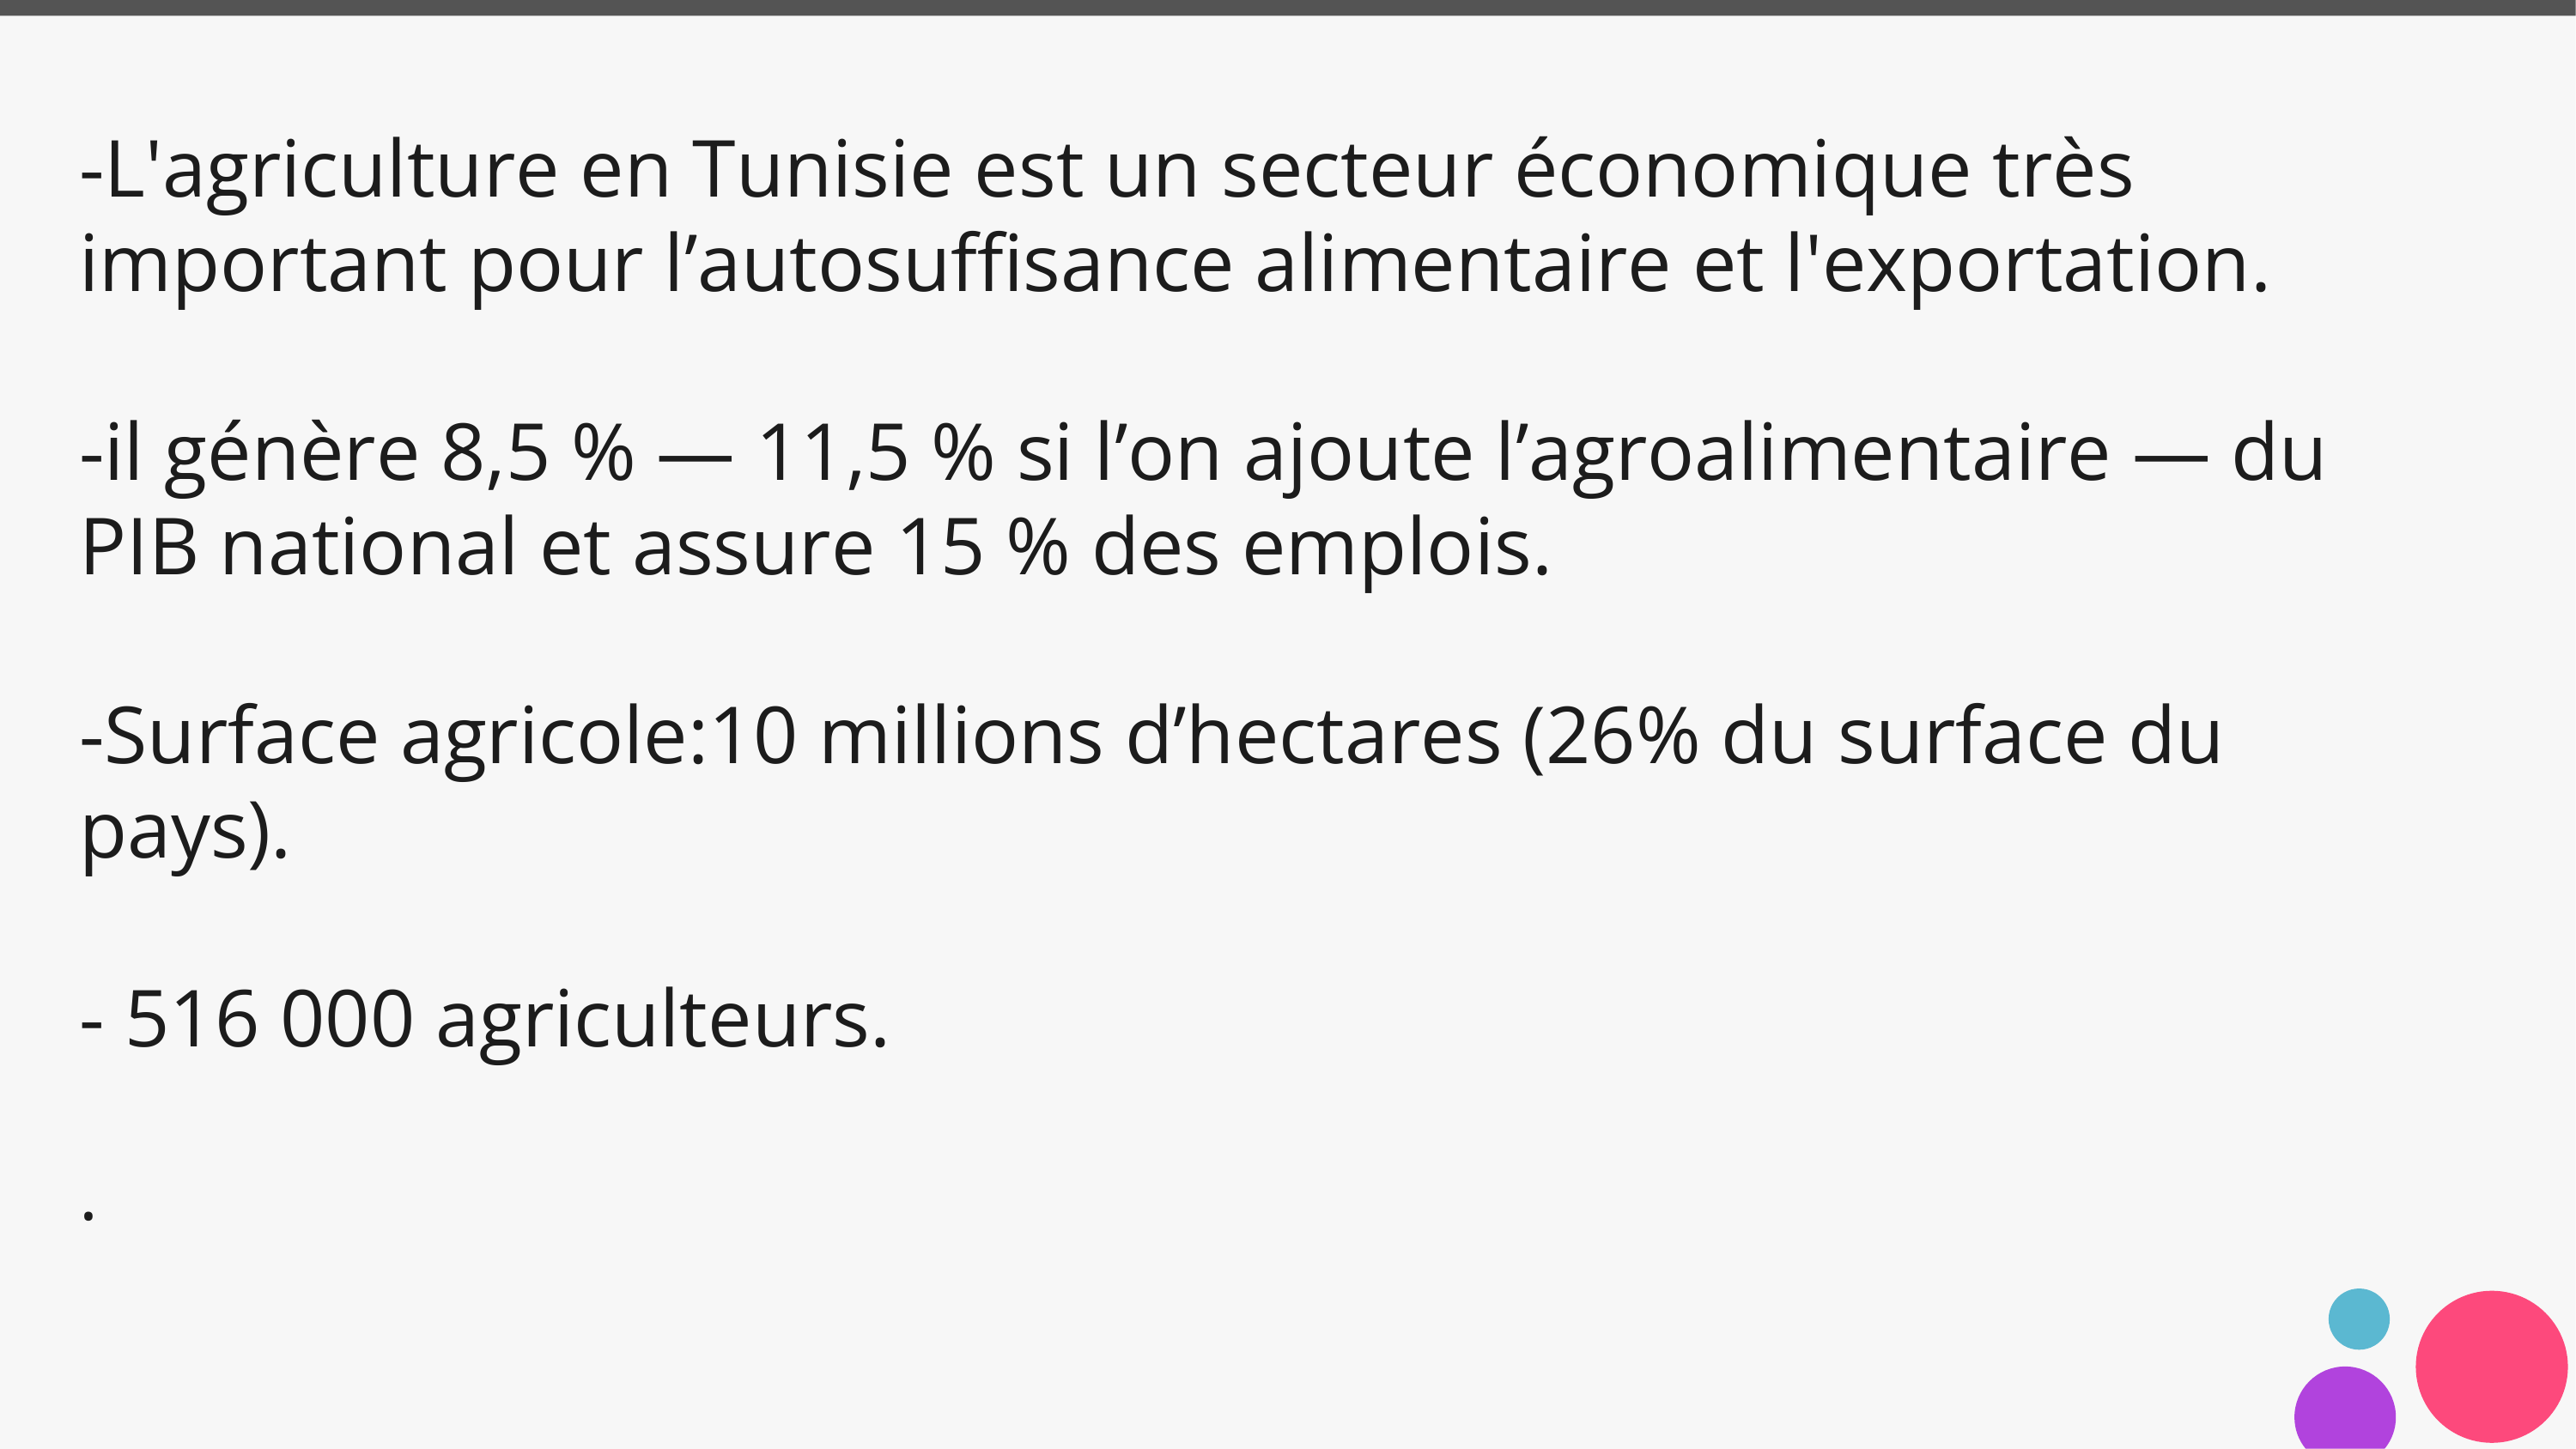

-L'agriculture en Tunisie est un secteur économique très important pour l’autosuffisance alimentaire et l'exportation.

-il génère 8,5 % — 11,5 % si l’on ajoute l’agroalimentaire — du PIB national et assure 15 % des emplois.

-Surface agricole:10 millions d’hectares (26% du surface du pays).

- 516 000 agriculteurs.

.